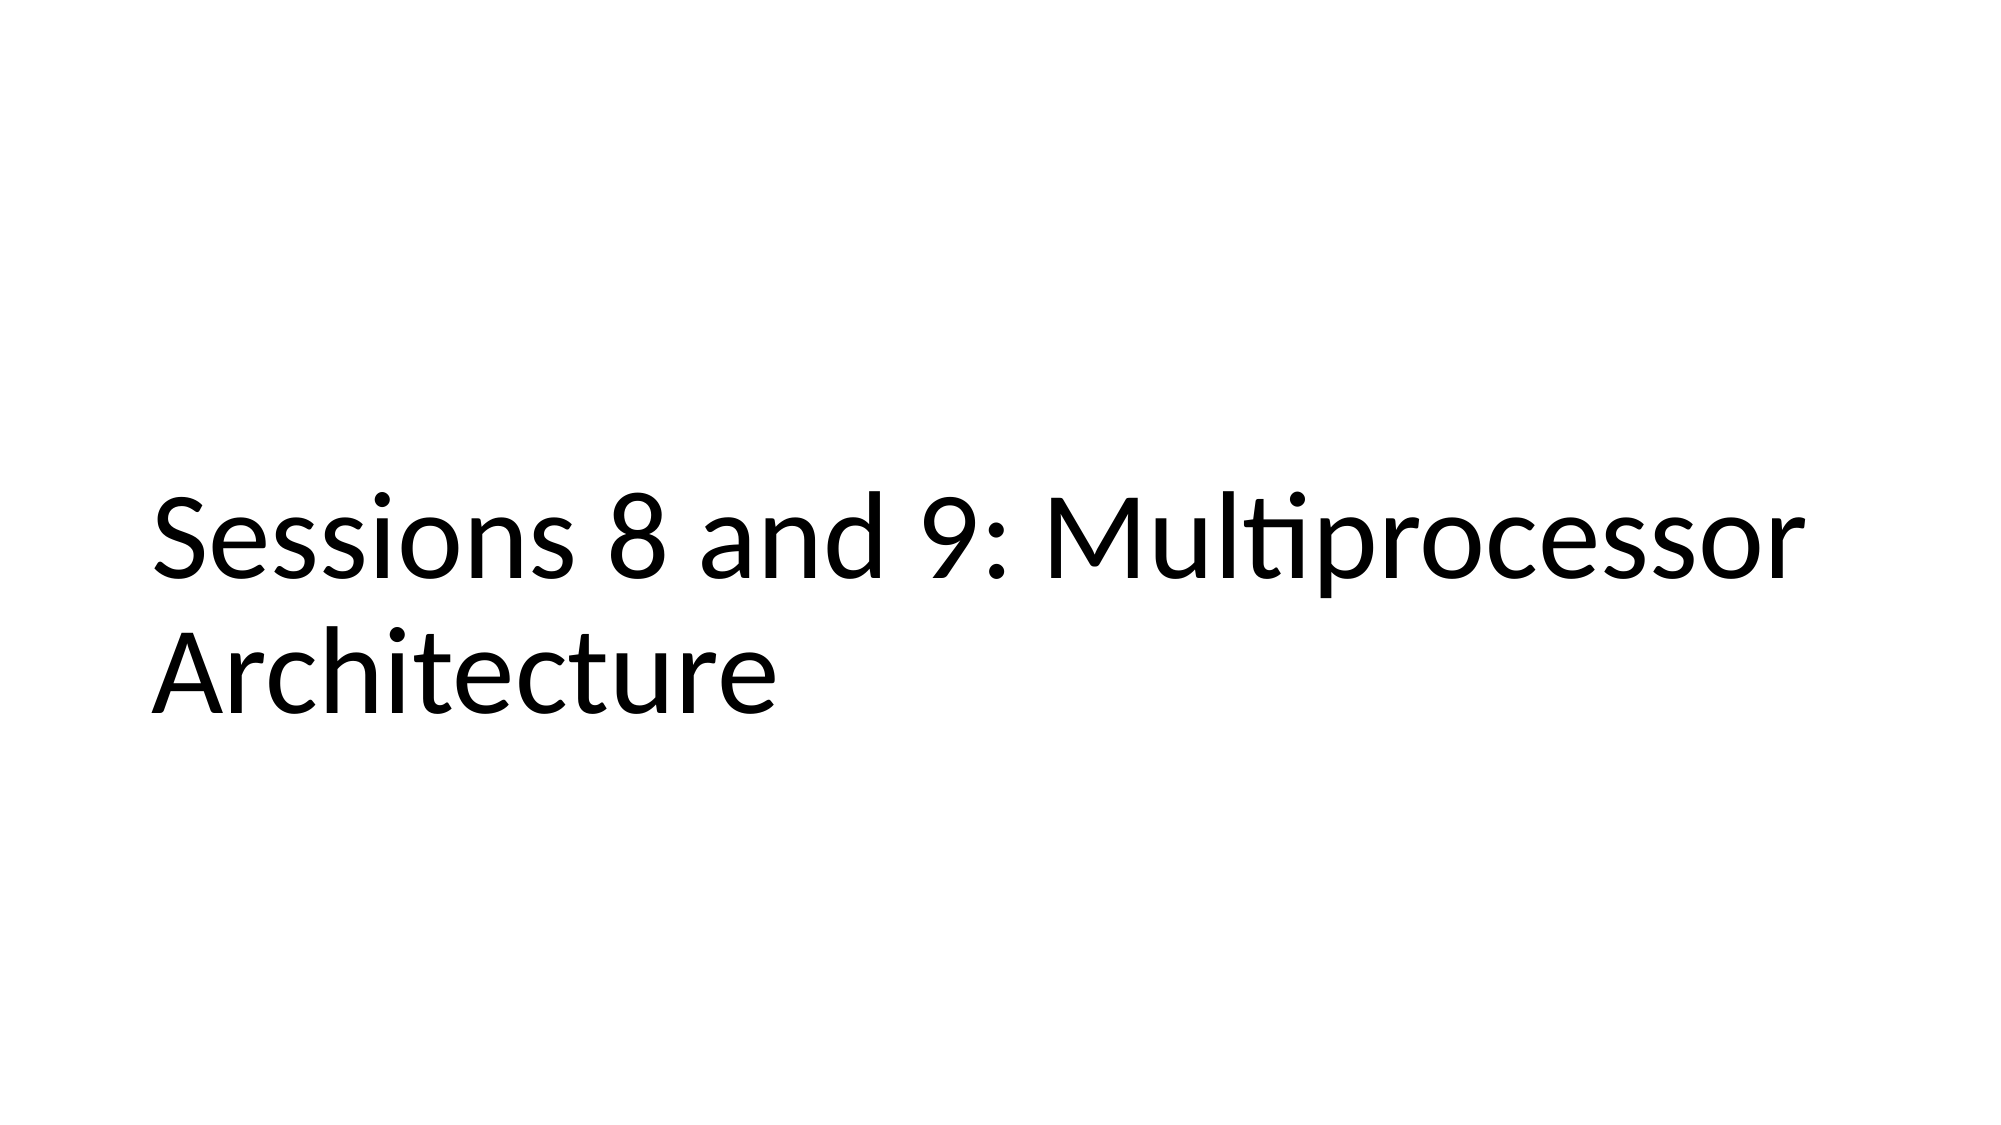

# Sessions 8 and 9: Multiprocessor Architecture